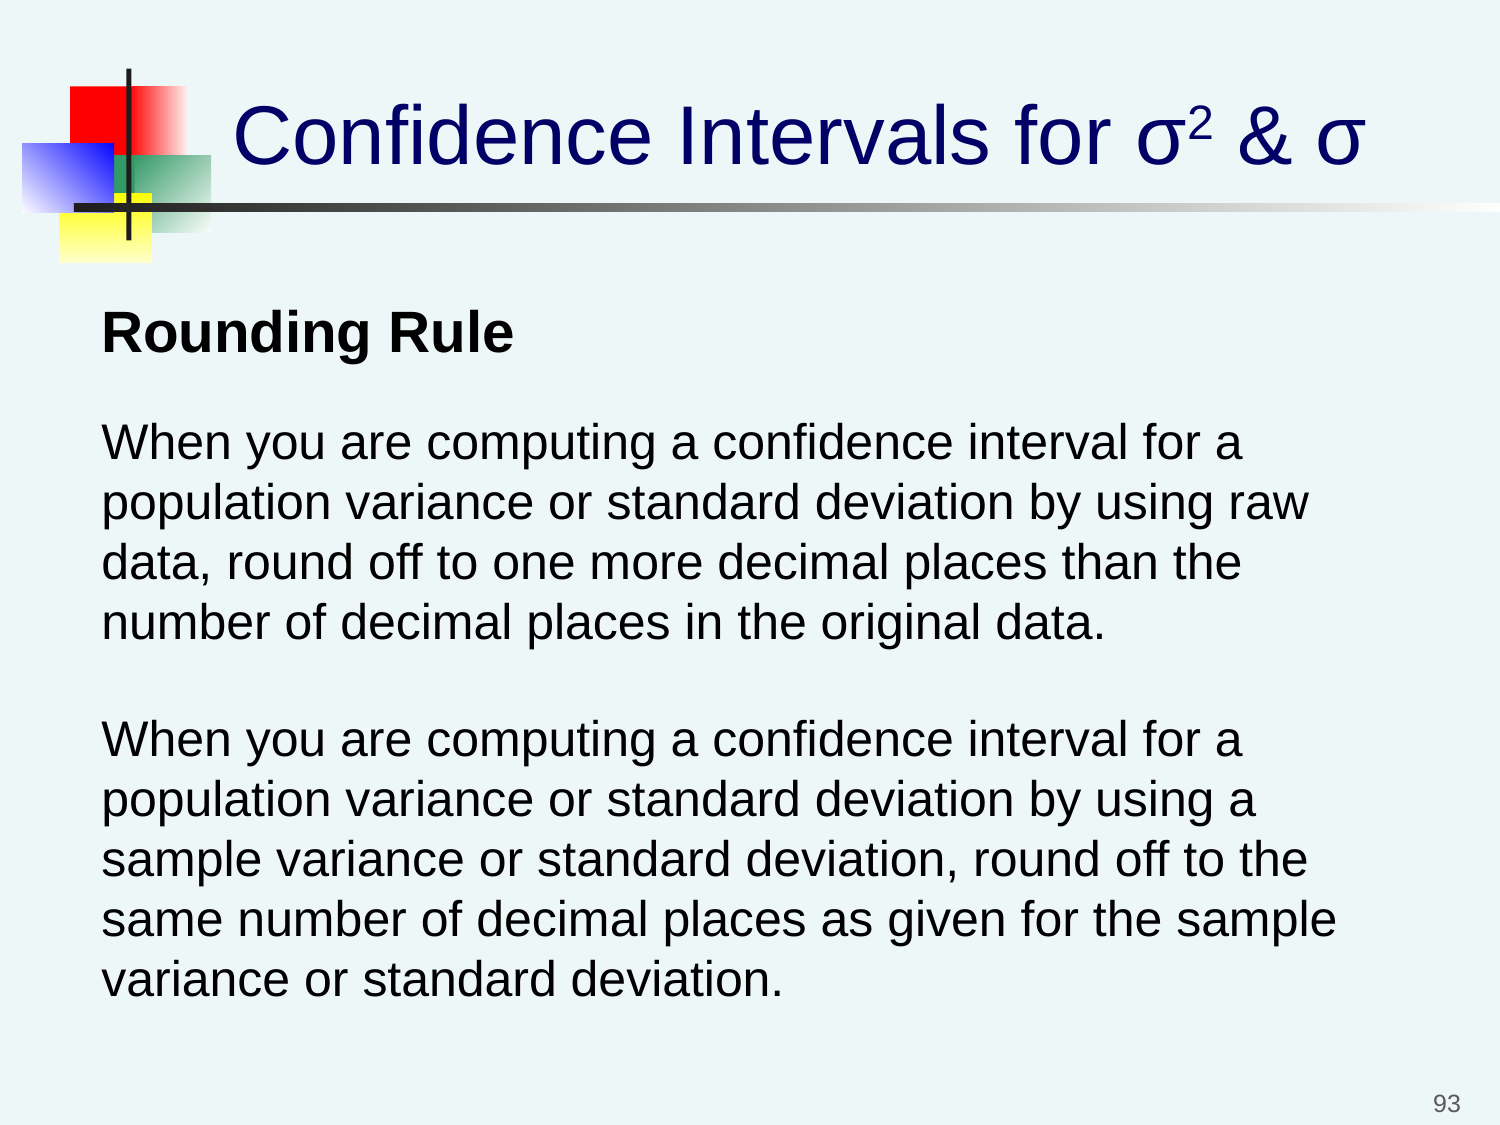

Confidence Intervals for σ2 & σ
Rounding Rule

When you are computing a confidence interval for a population variance or standard deviation by using raw data, round off to one more decimal places than the number of decimal places in the original data.

When you are computing a confidence interval for a population variance or standard deviation by using a sample variance or standard deviation, round off to the same number of decimal places as given for the sample variance or standard deviation.
93